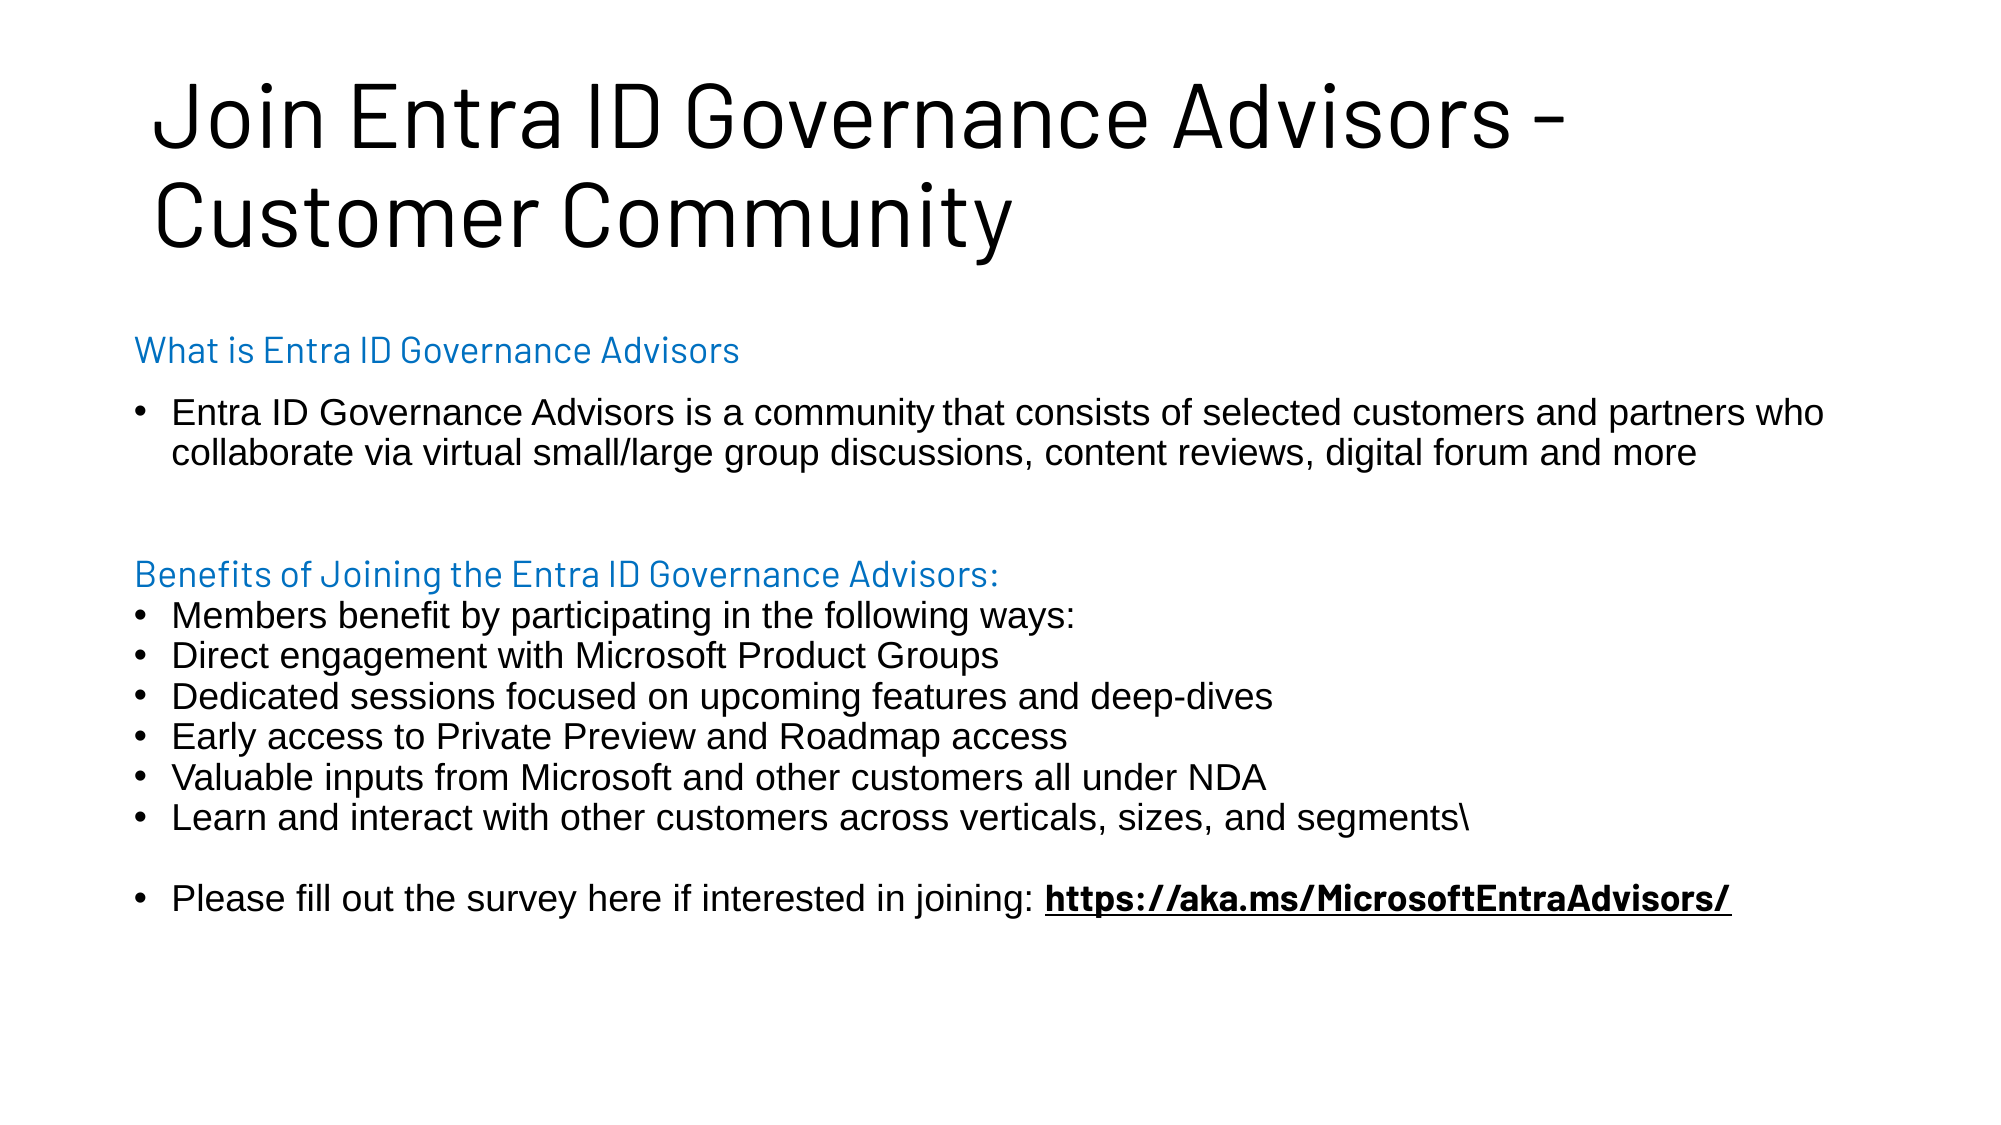

# Join Entra ID Governance Advisors - Customer Community
What is Entra ID Governance Advisors
Entra ID Governance Advisors is a community that consists of selected customers and partners who collaborate via virtual small/large group discussions, content reviews, digital forum and more

Benefits of Joining the Entra ID Governance Advisors:
Members benefit by participating in the following ways:
Direct engagement with Microsoft Product Groups
Dedicated sessions focused on upcoming features and deep-dives
Early access to Private Preview and Roadmap access
Valuable inputs from Microsoft and other customers all under NDA
Learn and interact with other customers across verticals, sizes, and segments\

Please fill out the survey here if interested in joining: https://aka.ms/MicrosoftEntraAdvisors/